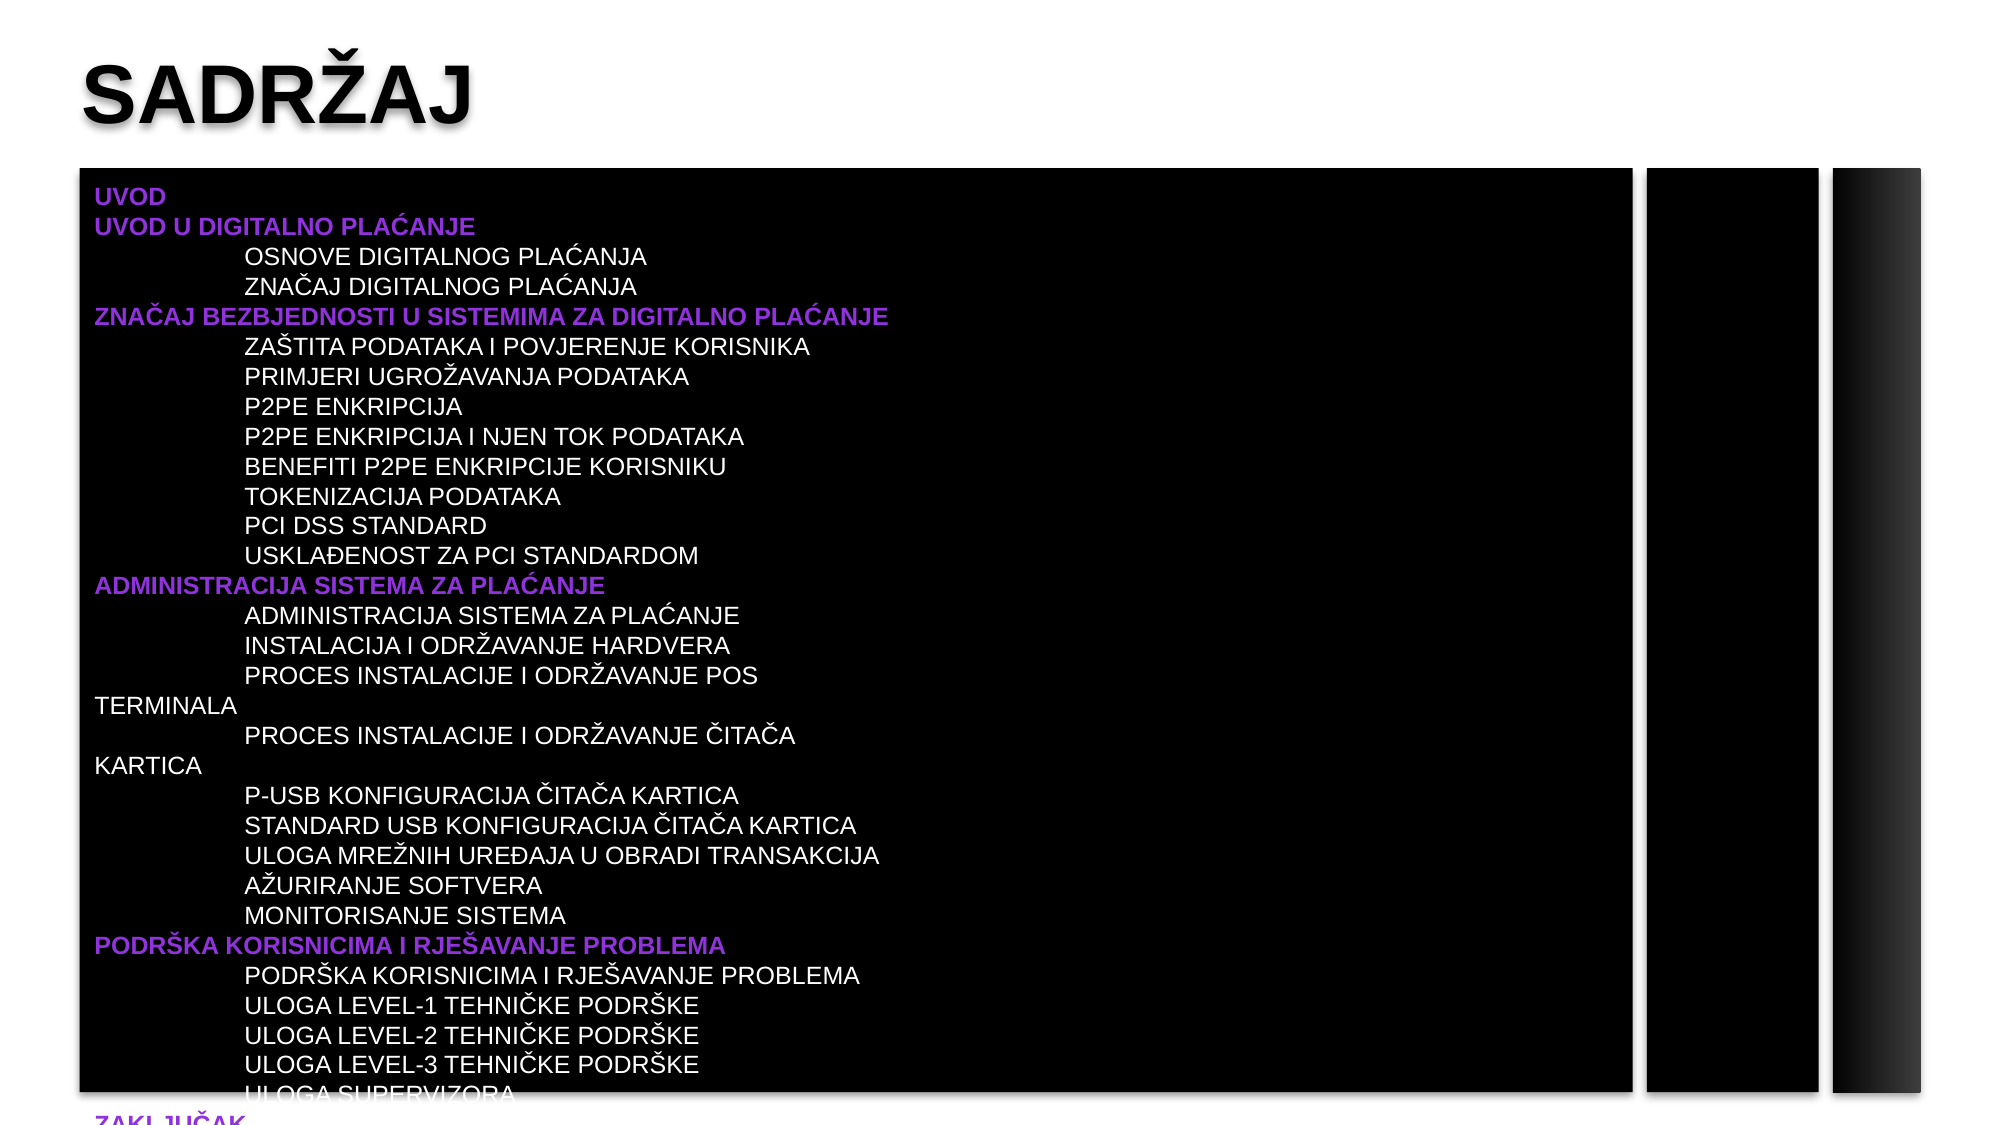

SADRŽAJ

UVOD
UVOD U DIGITALNO PLAĆANJE
	OSNOVE DIGITALNOG PLAĆANJA
	ZNAČAJ DIGITALNOG PLAĆANJA
ZNAČAJ BEZBJEDNOSTI U SISTEMIMA ZA DIGITALNO PLAĆANJE
	ZAŠTITA PODATAKA I POVJERENJE KORISNIKA
	PRIMJERI UGROŽAVANJA PODATAKA
	P2PE ENKRIPCIJA
	P2PE ENKRIPCIJA I NJEN TOK PODATAKA
	BENEFITI P2PE ENKRIPCIJE KORISNIKU
	TOKENIZACIJA PODATAKA
	PCI DSS STANDARD
	USKLAĐENOST ZA PCI STANDARDOM
ADMINISTRACIJA SISTEMA ZA PLAĆANJE
	ADMINISTRACIJA SISTEMA ZA PLAĆANJE
	INSTALACIJA I ODRŽAVANJE HARDVERA
	PROCES INSTALACIJE I ODRŽAVANJE POS TERMINALA
	PROCES INSTALACIJE I ODRŽAVANJE ČITAČA KARTICA
	P-USB KONFIGURACIJA ČITAČA KARTICA
	STANDARD USB KONFIGURACIJA ČITAČA KARTICA
	ULOGA MREŽNIH UREĐAJA U OBRADI TRANSAKCIJA
	AŽURIRANJE SOFTVERA
	MONITORISANJE SISTEMA
PODRŠKA KORISNICIMA I RJEŠAVANJE PROBLEMA
	PODRŠKA KORISNICIMA I RJEŠAVANJE PROBLEMA
	ULOGA LEVEL-1 TEHNIČKE PODRŠKE
	ULOGA LEVEL-2 TEHNIČKE PODRŠKE
	ULOGA LEVEL-3 TEHNIČKE PODRŠKE
	ULOGA SUPERVIZORA
ZAKLJUČAK